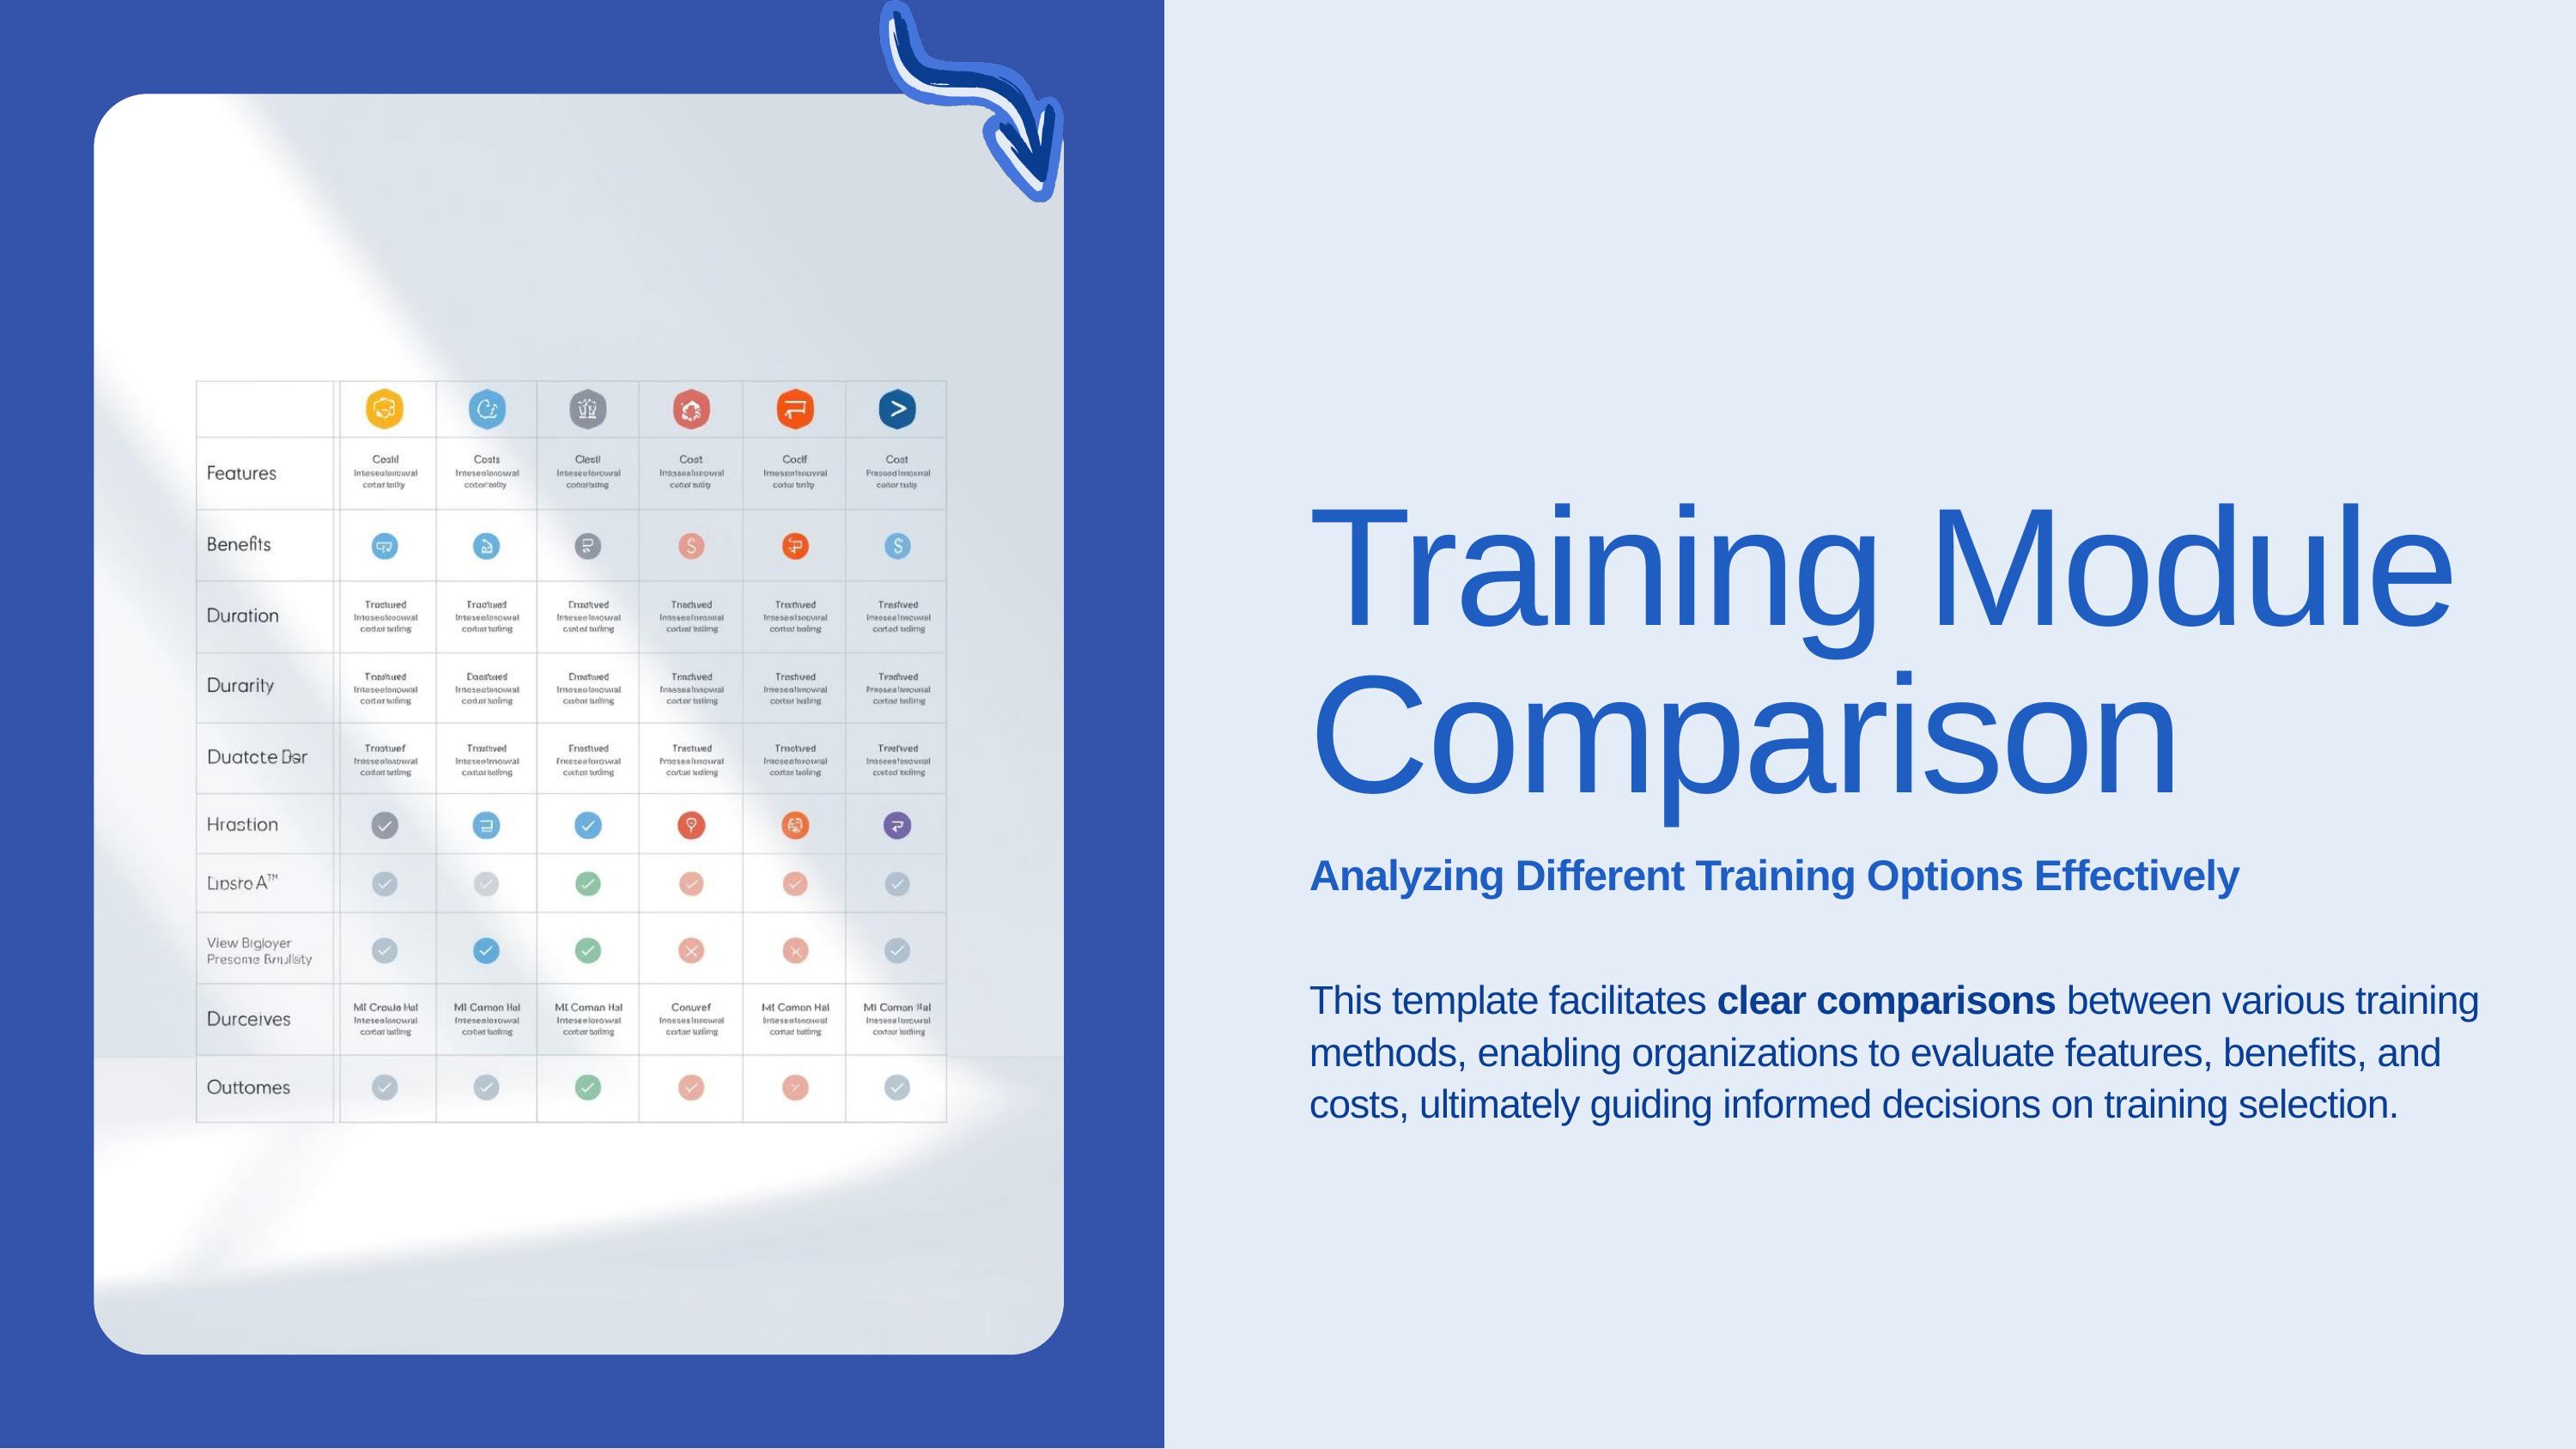

Training Module Comparison
Analyzing Different Training Options Effectively
This template facilitates clear comparisons between various training methods, enabling organizations to evaluate features, benefits, and costs, ultimately guiding informed decisions on training selection.